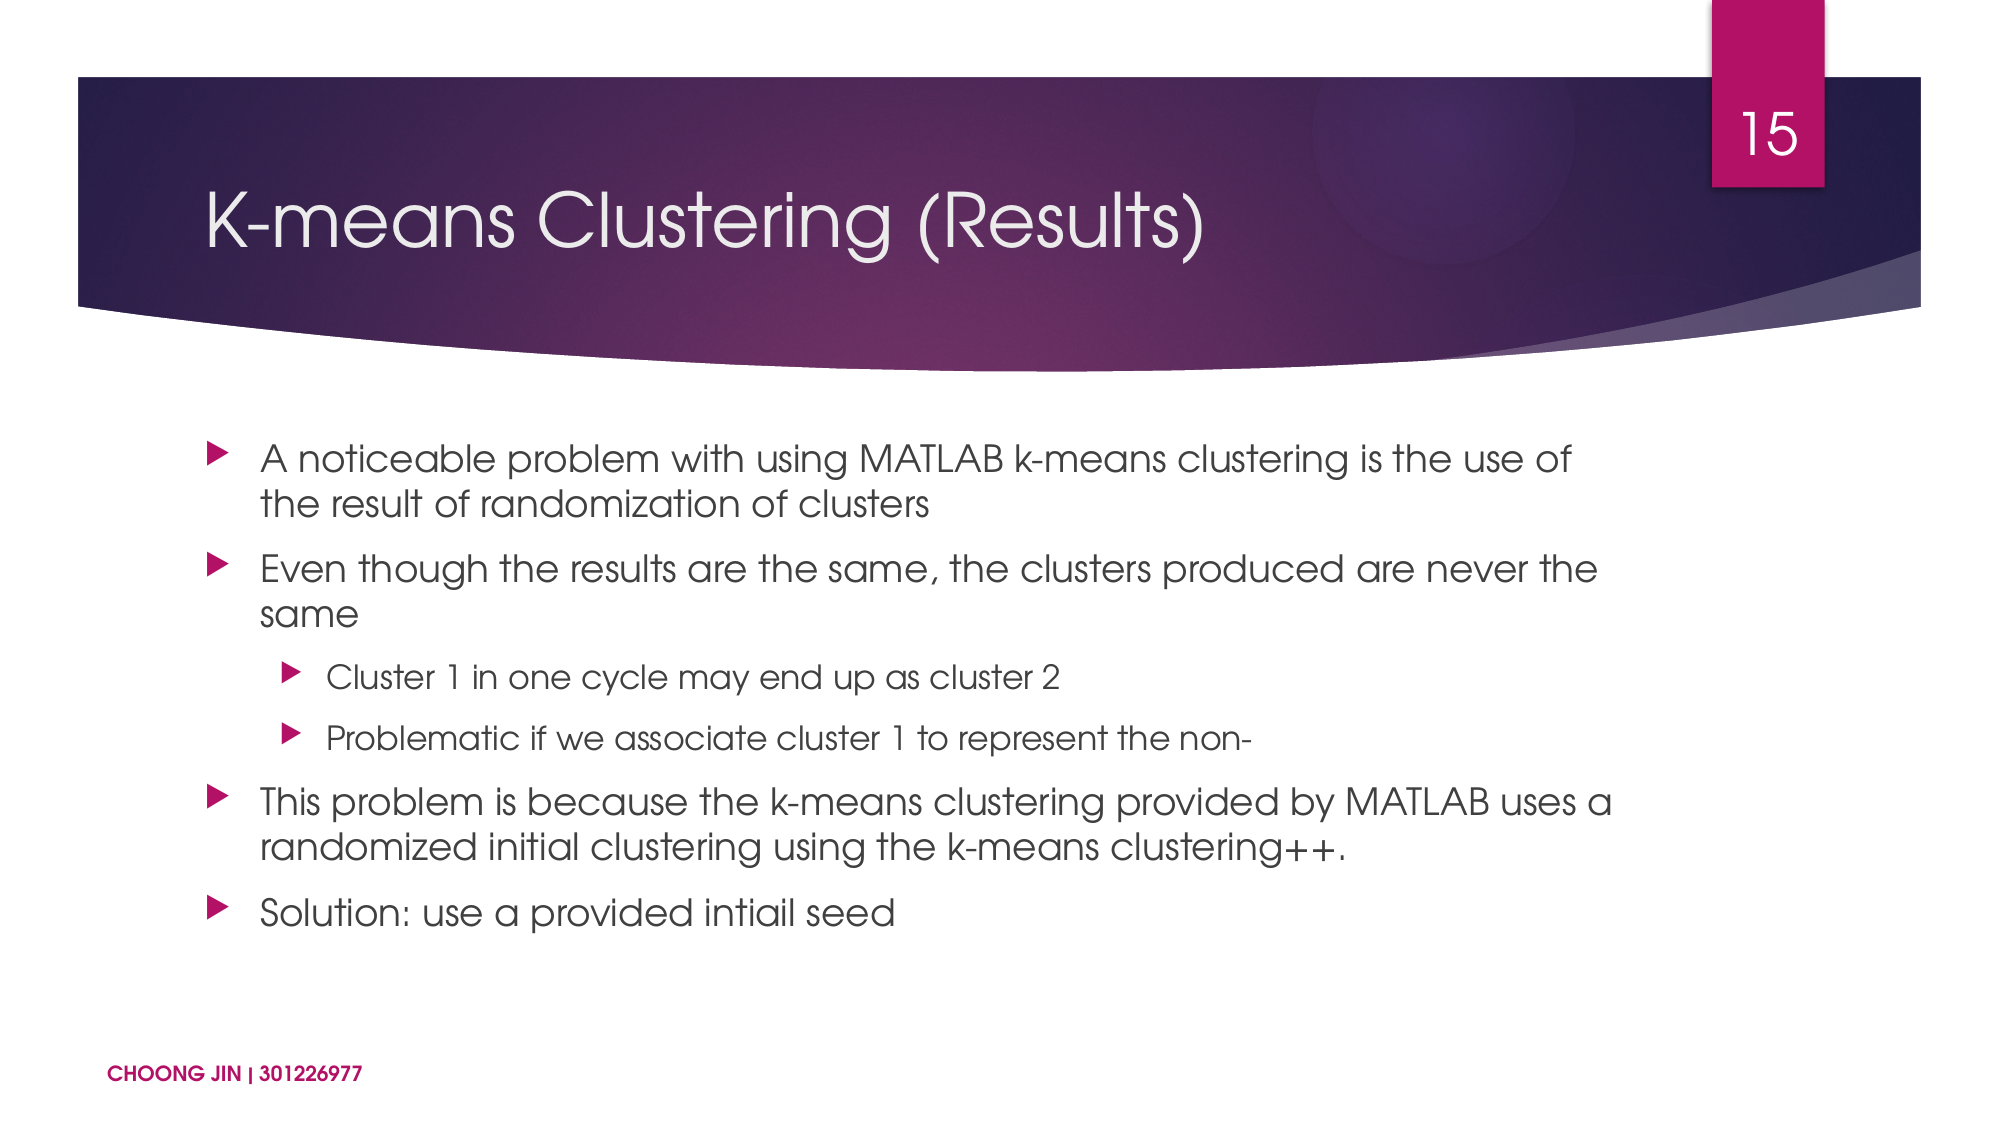

15
# K-means Clustering (Results)
A noticeable problem with using MATLAB k-means clustering is the use of the result of randomization of clusters
Even though the results are the same, the clusters produced are never the same
Cluster 1 in one cycle may end up as cluster 2
Problematic if we associate cluster 1 to represent the non-
This problem is because the k-means clustering provided by MATLAB uses a randomized initial clustering using the k-means clustering++.
Solution: use a provided intiail seed
CHOONG JIN | 301226977